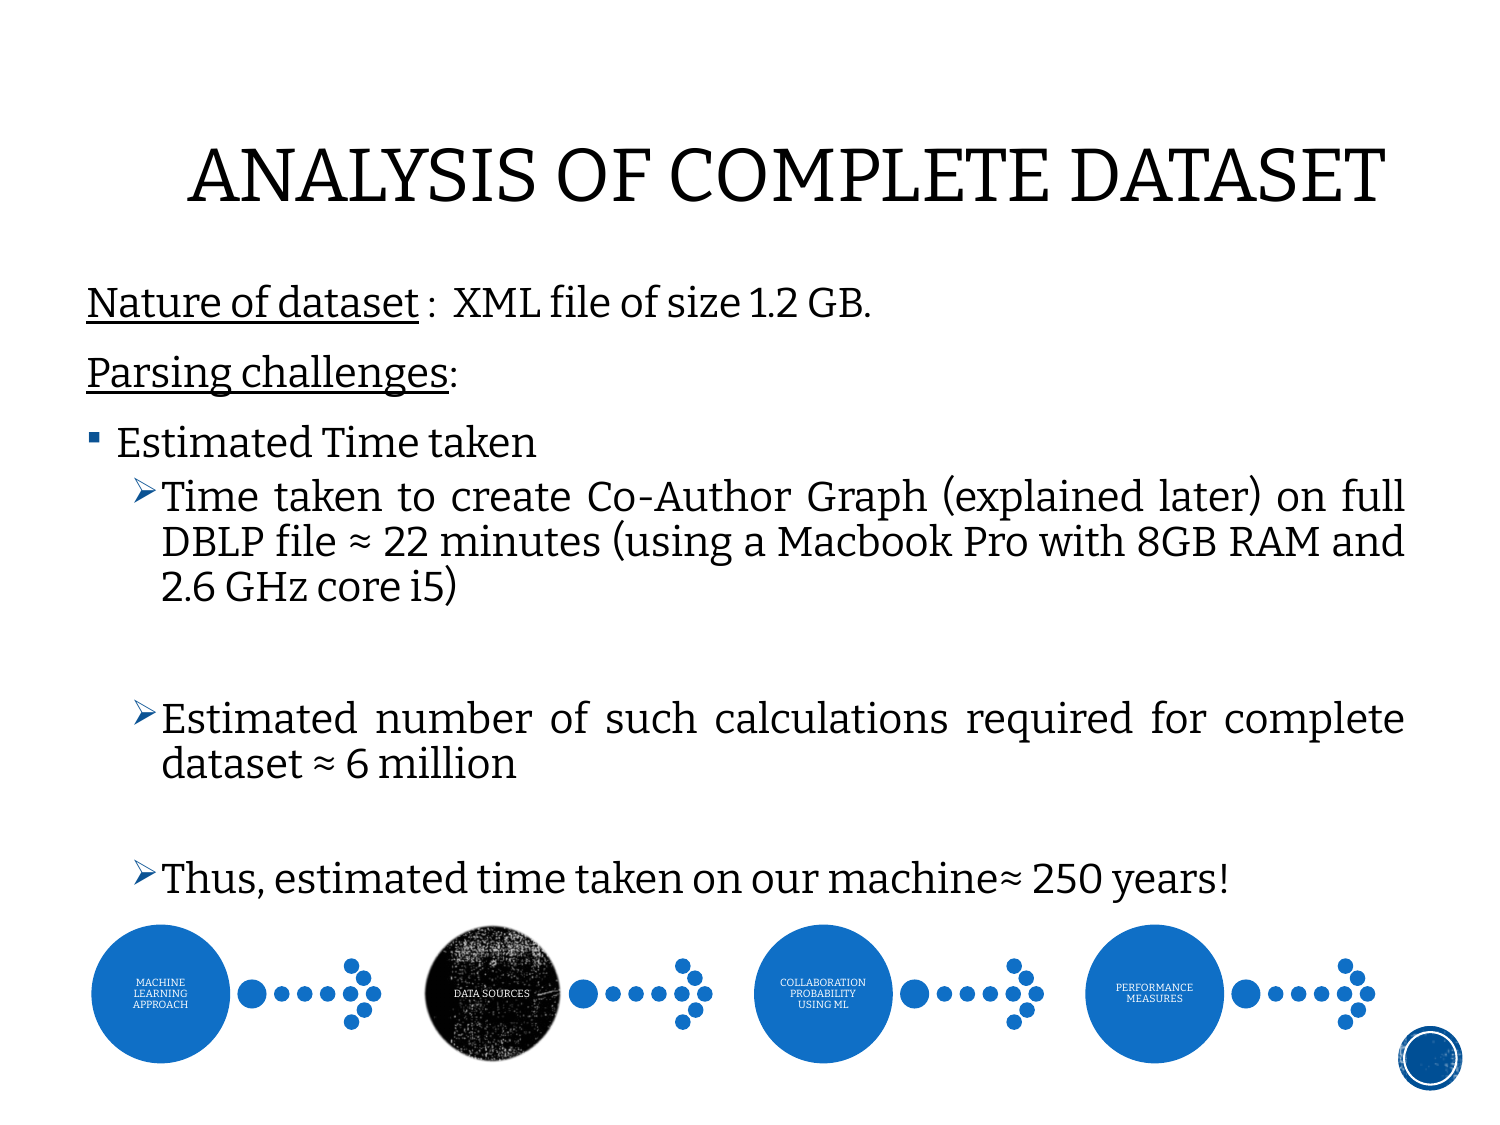

# ANALYSIS OF COMPLETE DATASET
Nature of dataset :  XML file of size 1.2 GB.
Parsing challenges:
Estimated Time taken
Time taken to create Co-Author Graph (explained later) on full DBLP file ≈ 22 minutes (using a Macbook Pro with 8GB RAM and 2.6 GHz core i5)

Estimated number of such calculations required for complete dataset ≈ 6 million

Thus, estimated time taken on our machine≈ 250 years!
MACHINE LEARNING APPROACH
DATA SOURCES
COLLABORATION PROBABILITY USING ML
PERFORMANCE MEASURES